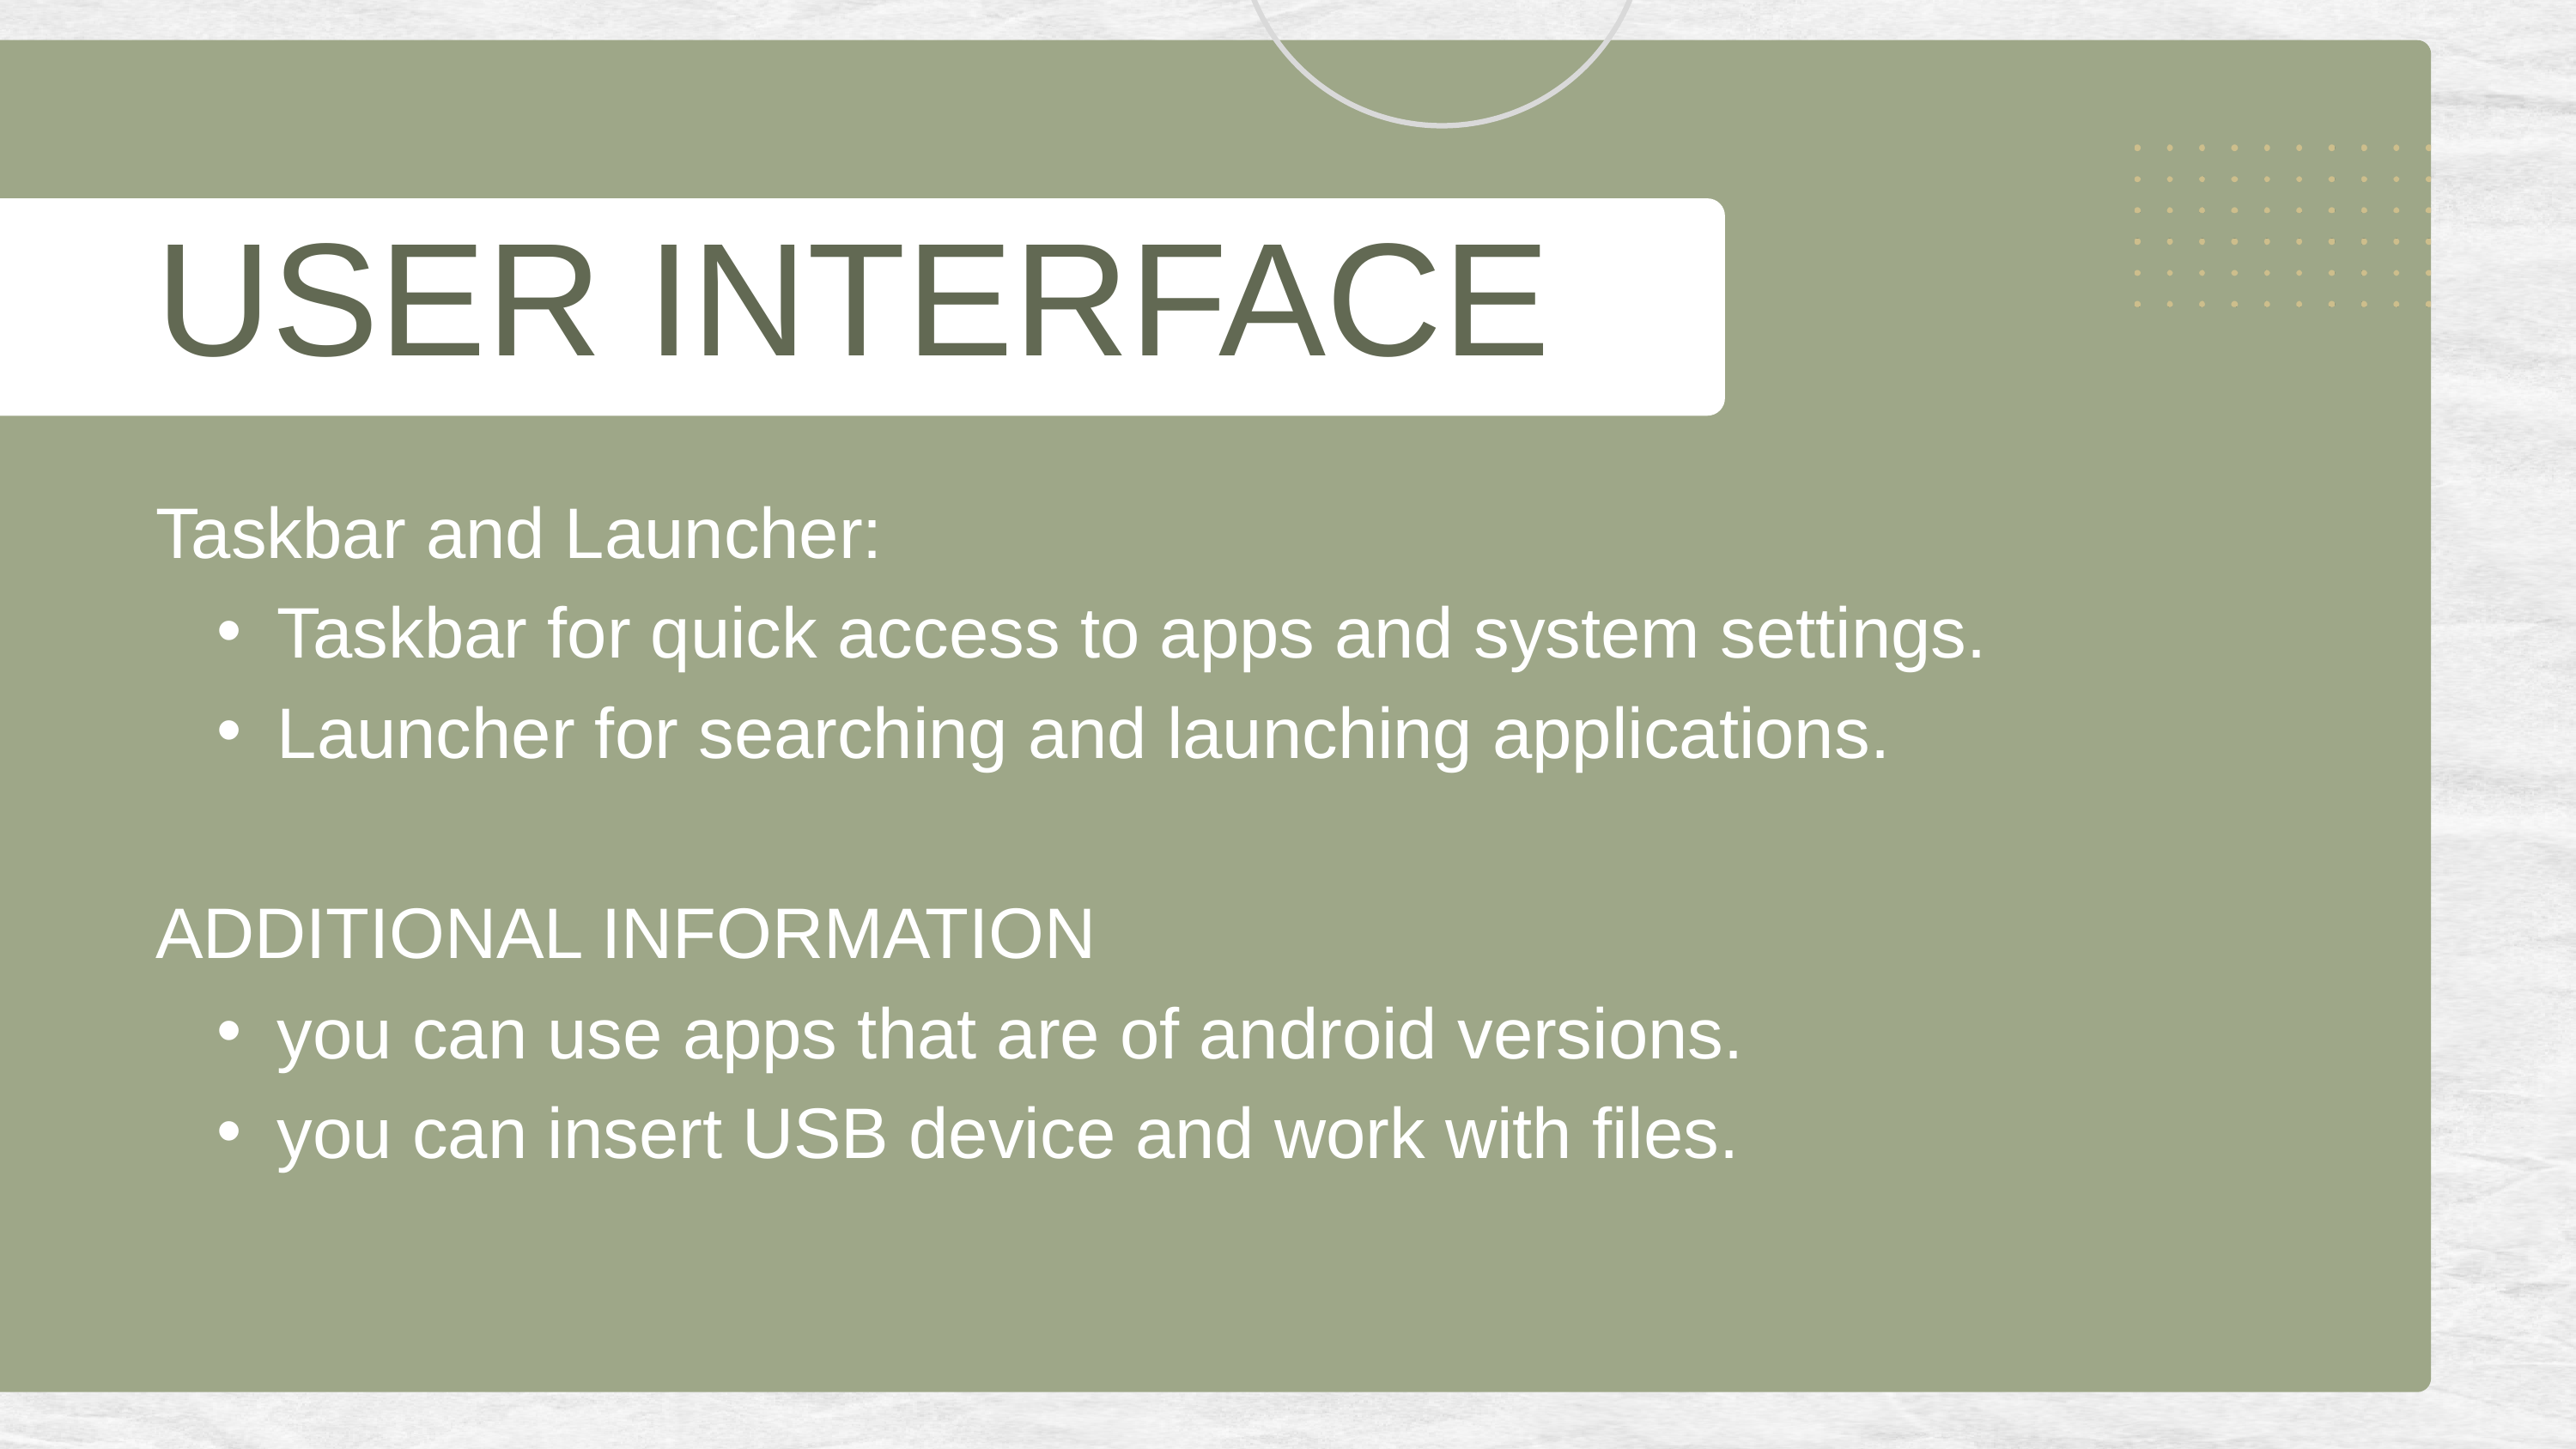

USER INTERFACE
Taskbar and Launcher:
Taskbar for quick access to apps and system settings.
Launcher for searching and launching applications.

ADDITIONAL INFORMATION
you can use apps that are of android versions.
you can insert USB device and work with files.